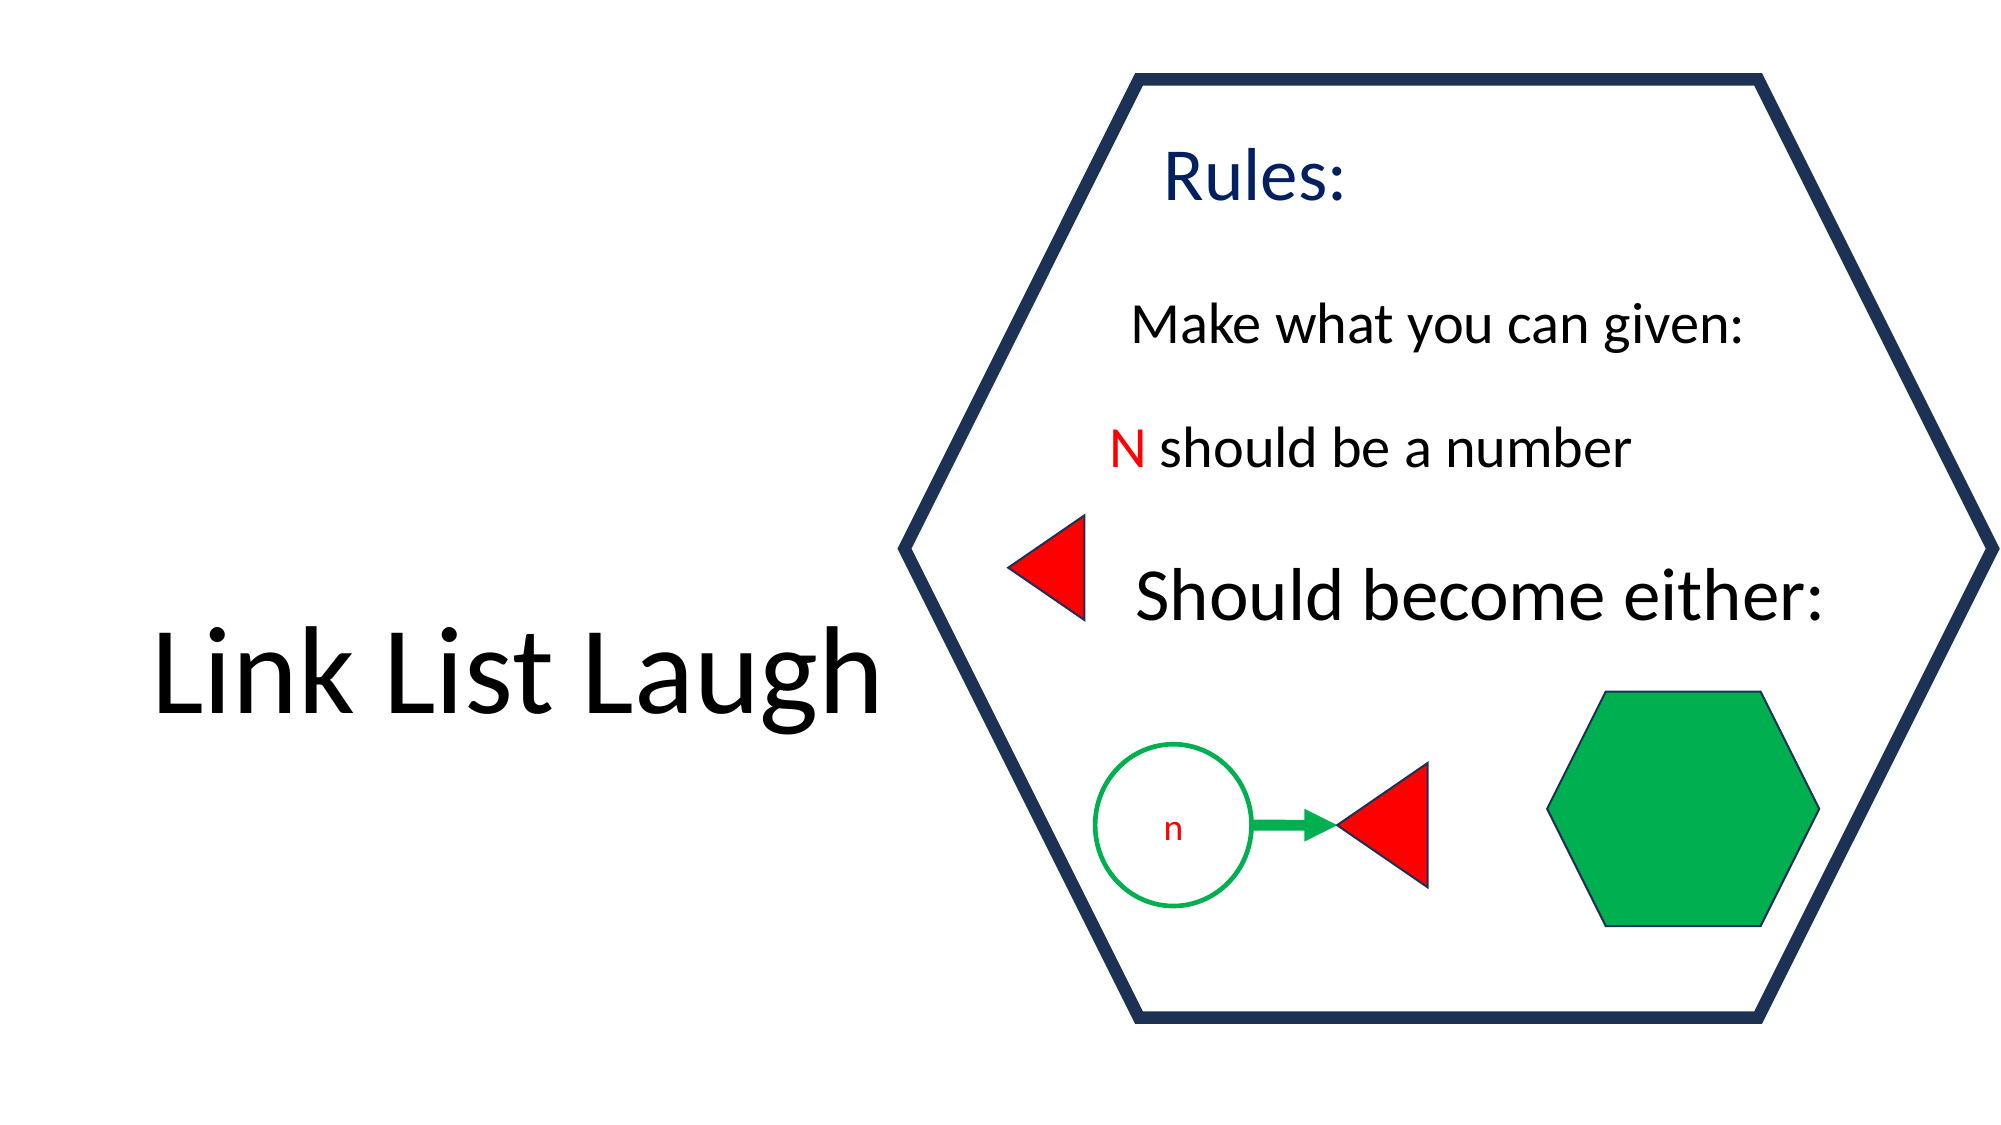

Rules:
Make what you can given:
# Link List Laugh
N should be a number

Should become either:

n